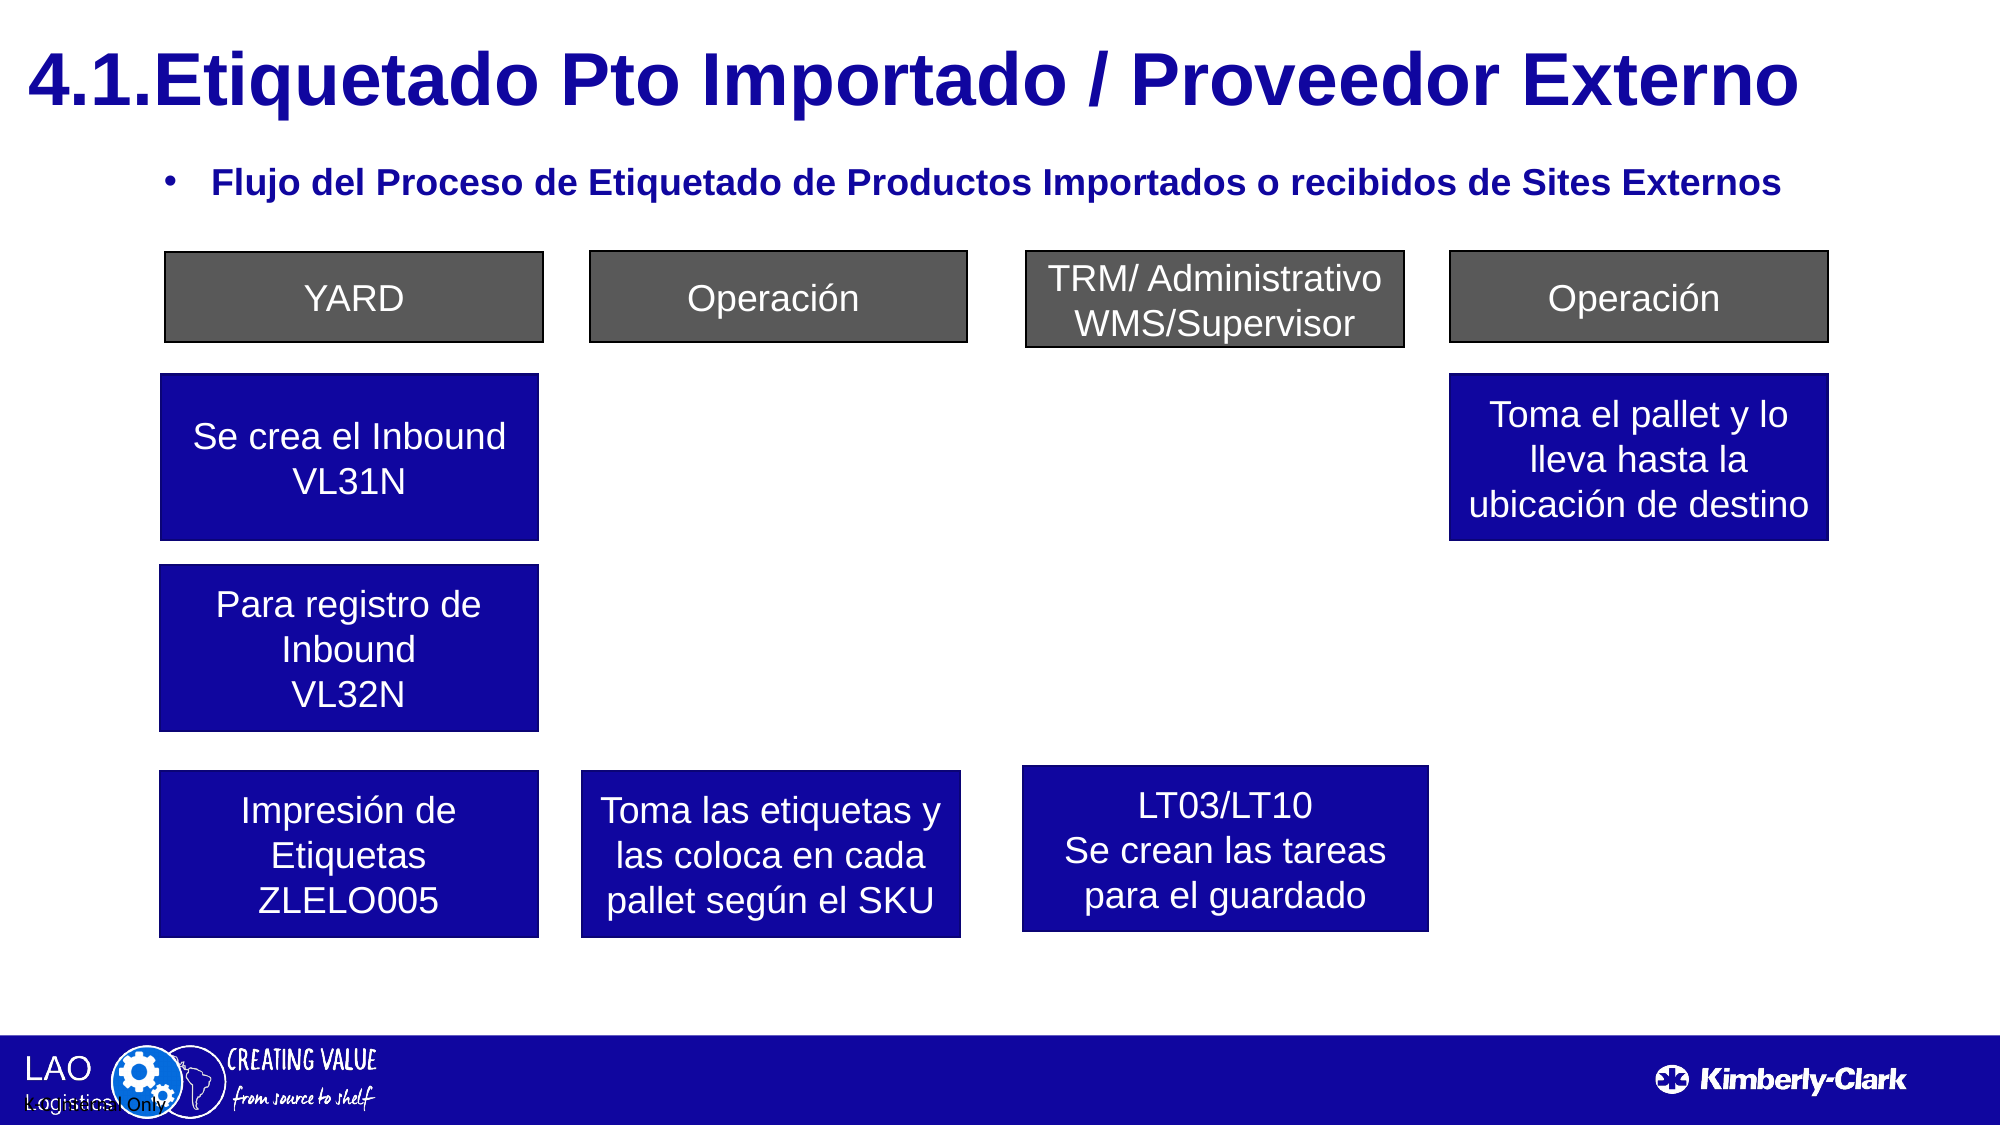

4.1.Etiquetado Pto Importado / Proveedor Externo
Flujo del Proceso de Etiquetado de Productos Importados o recibidos de Sites Externos
TRM/ Administrativo WMS/Supervisor
Operación
Operación
YARD
Se crea el Inbound
VL31N
Toma el pallet y lo lleva hasta la ubicación de destino
Para registro de Inbound
VL32N
LT03/LT10
Se crean las tareas para el guardado
Toma las etiquetas y las coloca en cada pallet según el SKU
Impresión de Etiquetas
ZLELO005